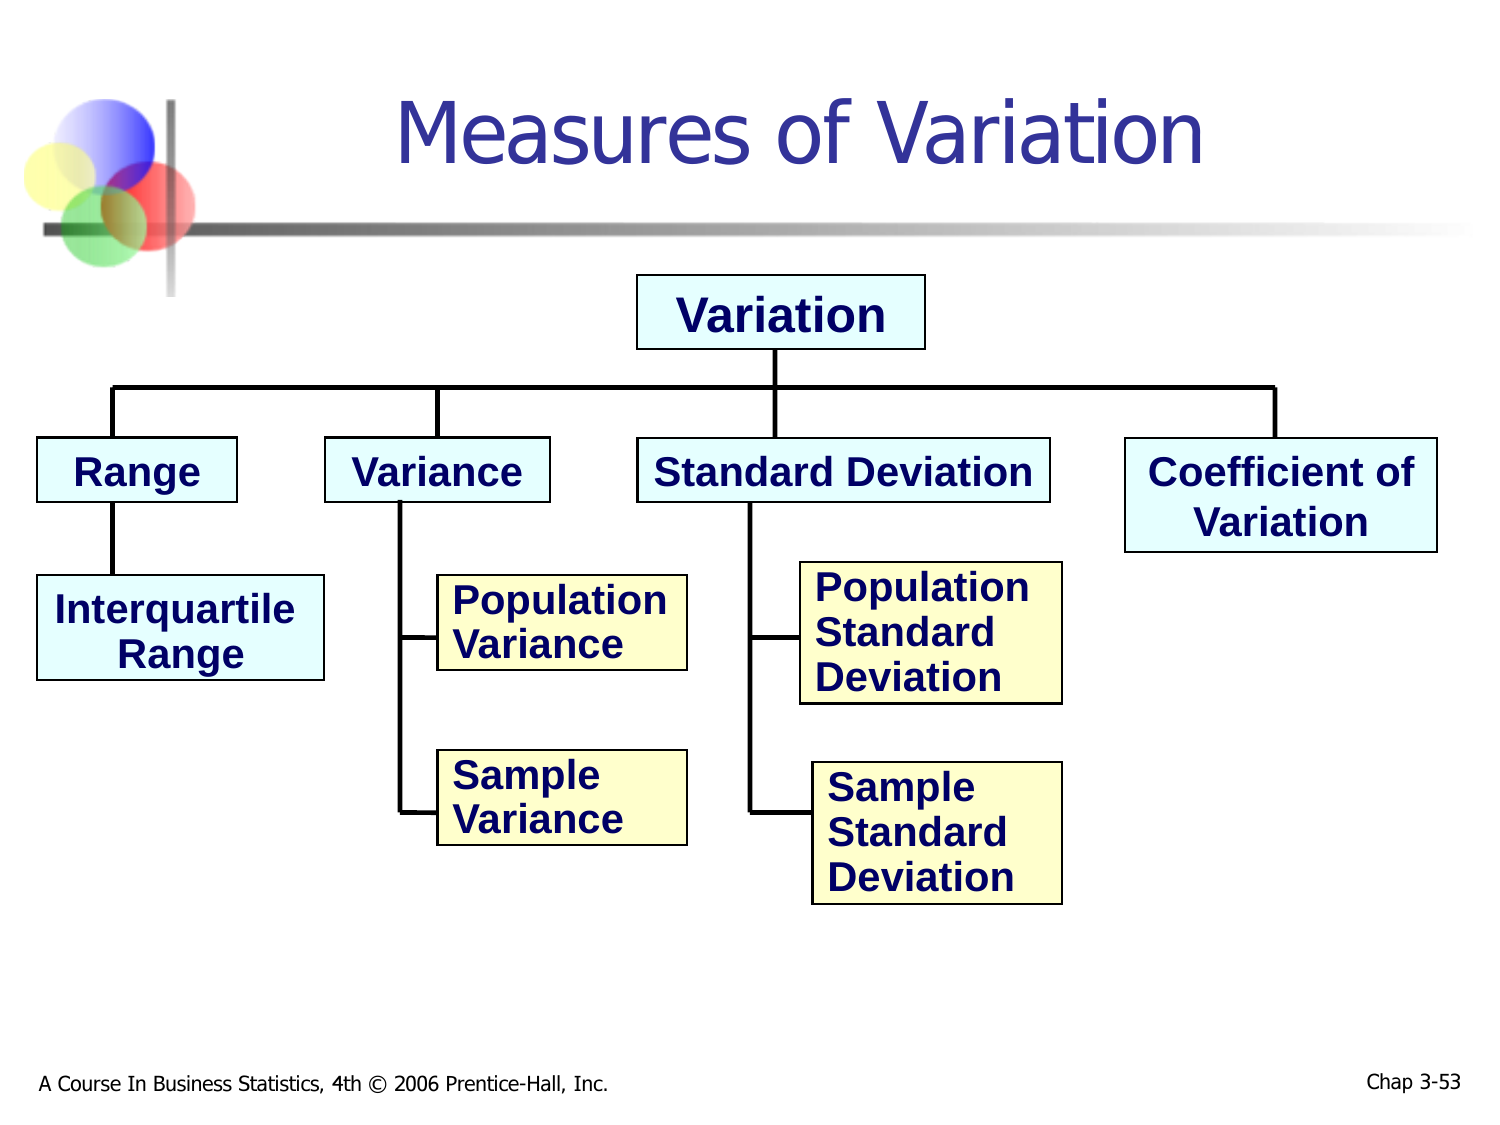

# Measures of Variation
Variation

Range
Variance
Standard Deviation
Coefficient of Variation

Population
Standard
Deviation
Interquartile
Range
Population
Variance

Sample
Variance
Sample
Standard
Deviation

A Course In Business Statistics, 4th © 2006 Prentice-Hall, Inc.
Chap 3-53